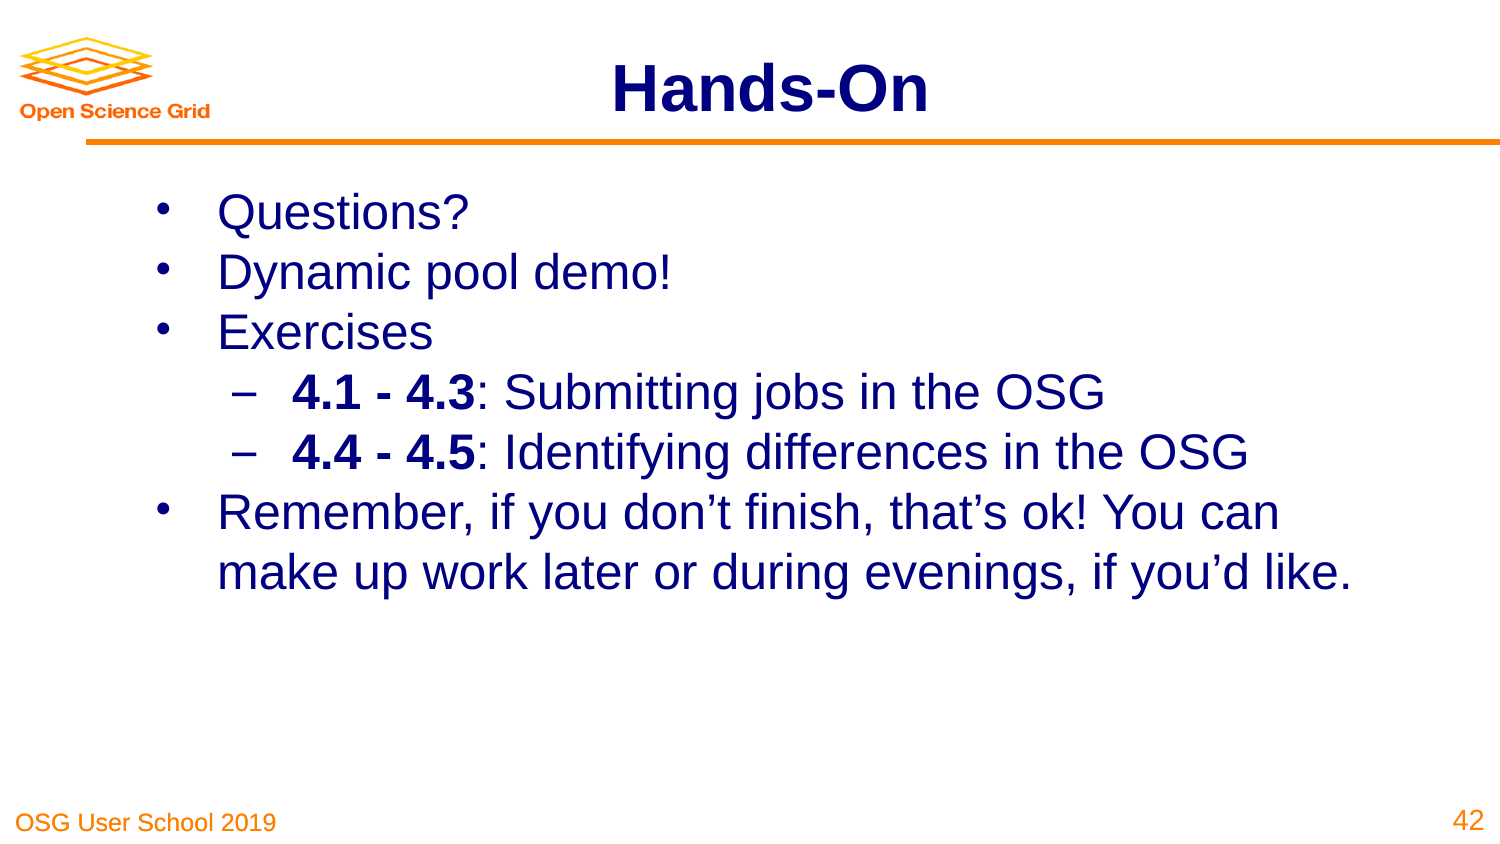

# Hands-On
Questions?
Dynamic pool demo!
Exercises
4.1 - 4.3: Submitting jobs in the OSG
4.4 - 4.5: Identifying differences in the OSG
Remember, if you don’t finish, that’s ok! You can make up work later or during evenings, if you’d like.
42